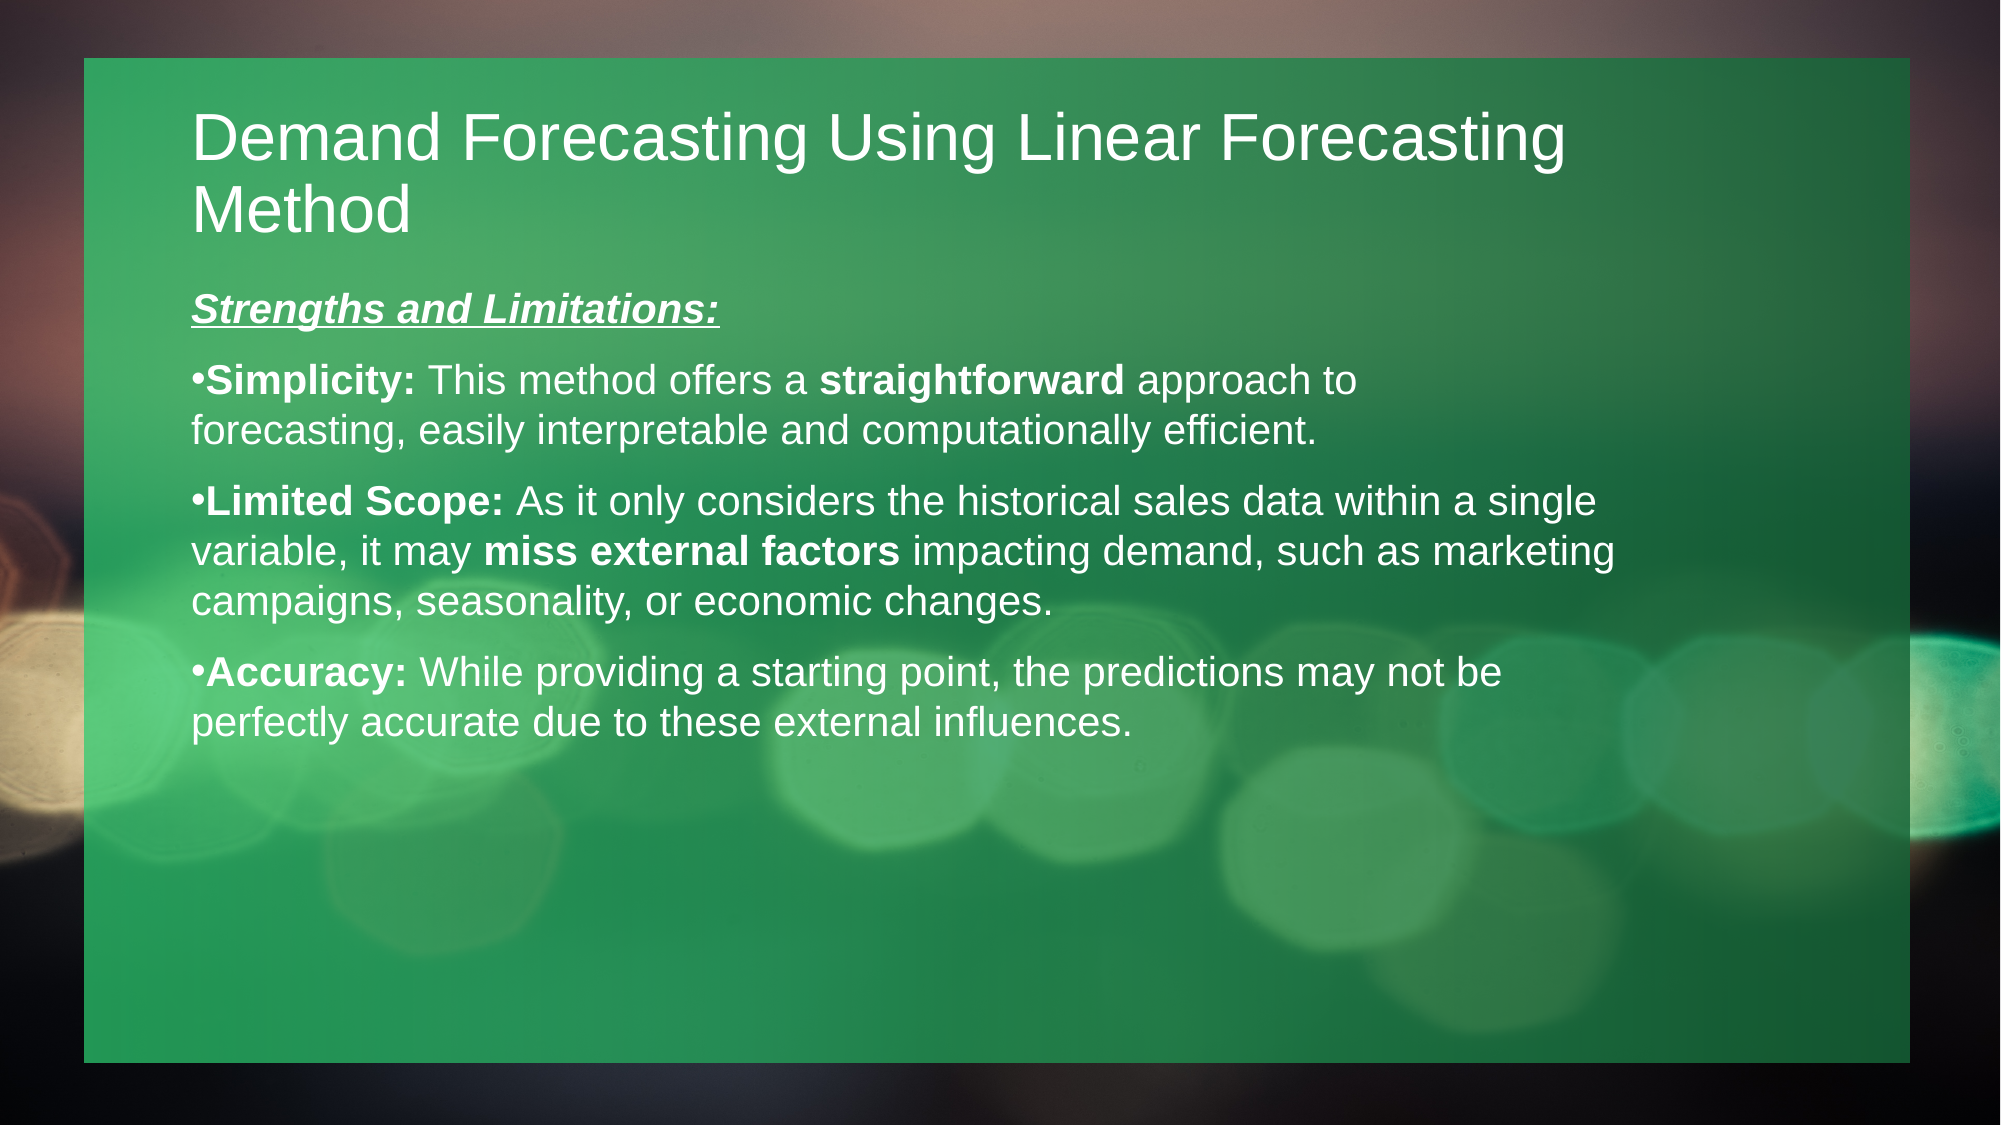

# Demand Forecasting Using Linear Forecasting Method
Strengths and Limitations:
Simplicity: This method offers a straightforward approach to forecasting, easily interpretable and computationally efficient.
Limited Scope: As it only considers the historical sales data within a single variable, it may miss external factors impacting demand, such as marketing campaigns, seasonality, or economic changes.
Accuracy: While providing a starting point, the predictions may not be perfectly accurate due to these external influences.